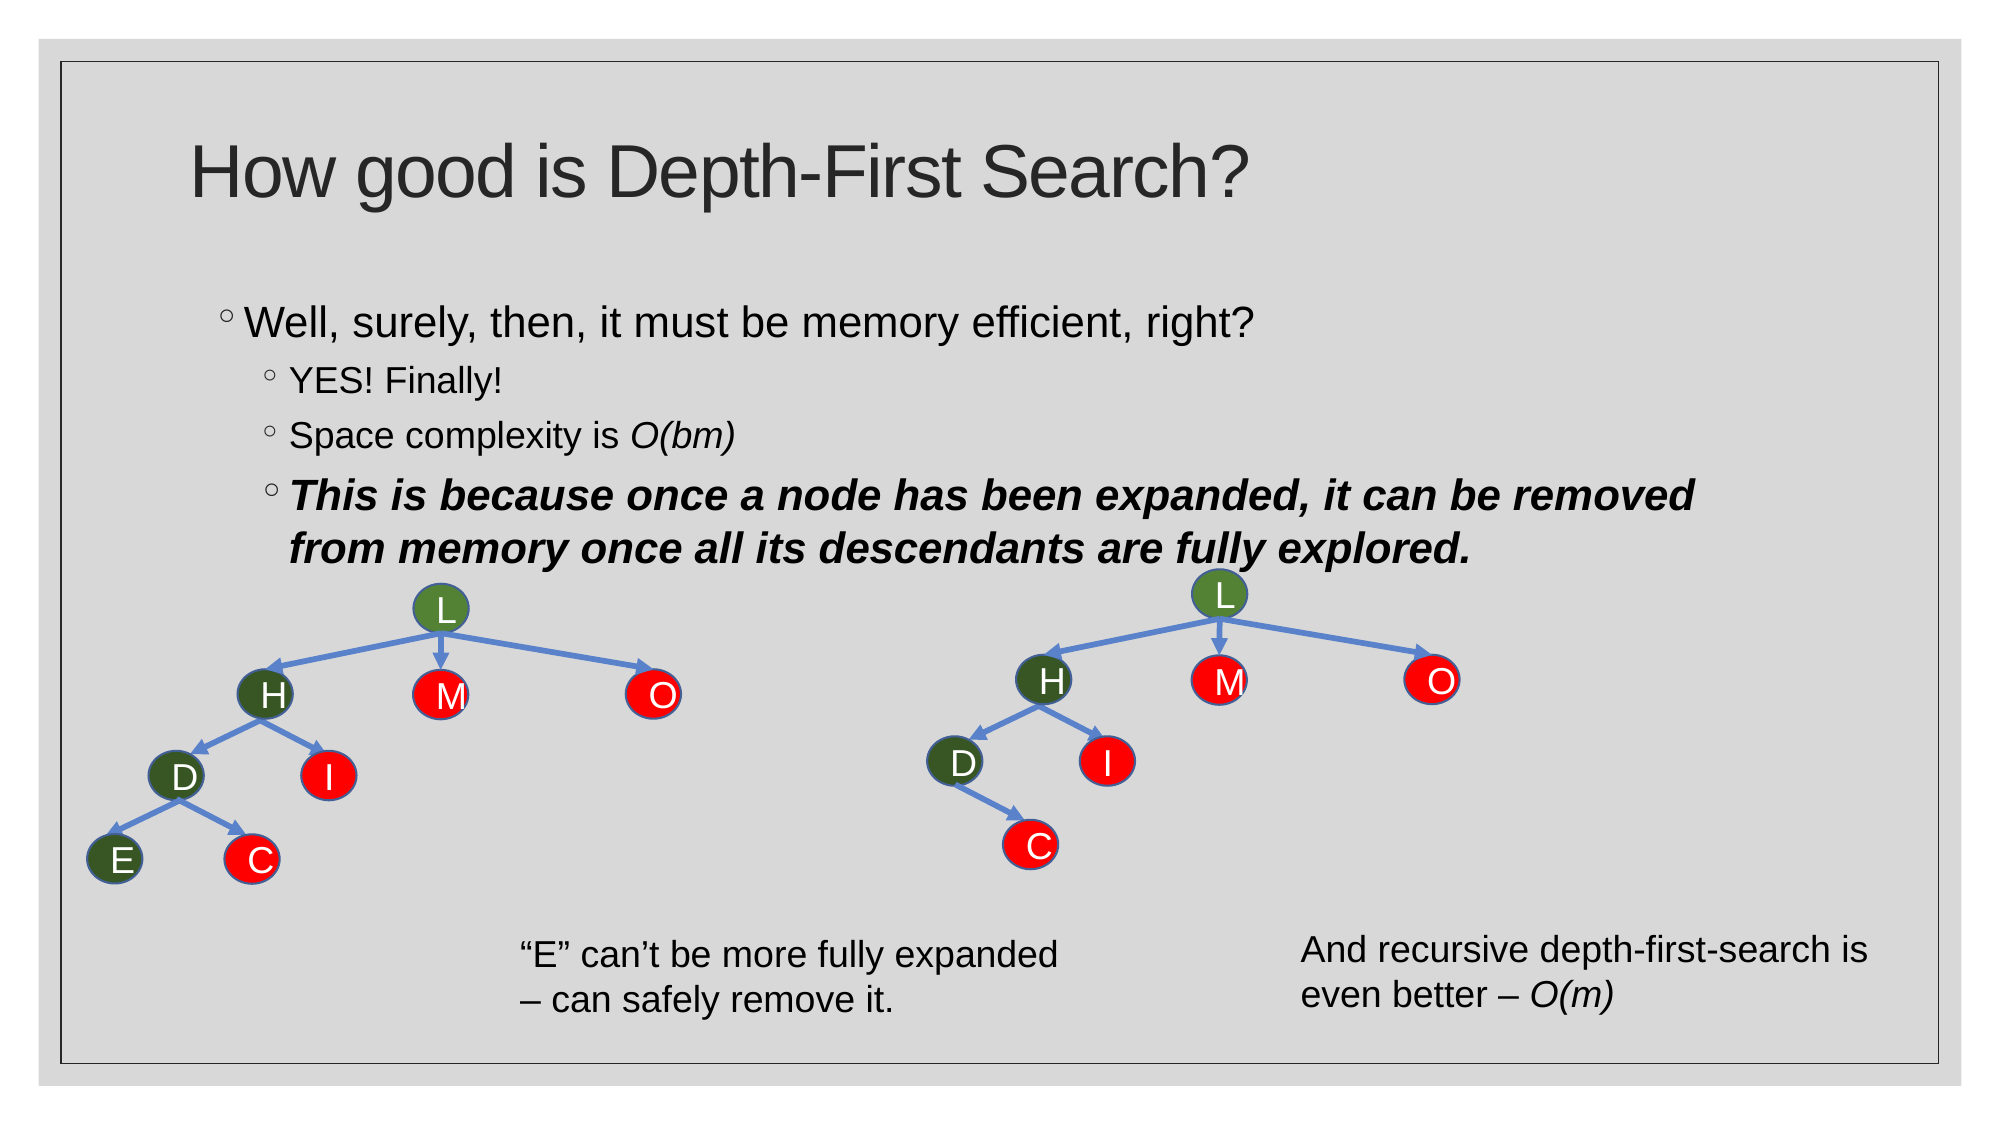

# How good is Depth-First Search?
Well, surely, then, it must be memory efficient, right?
YES! Finally!
Space complexity is O(bm)
This is because once a node has been expanded, it can be removed from memory once all its descendants are fully explored.
L
H
O
M
D
I
C
L
H
O
M
D
I
E
C
And recursive depth-first-search is even better – O(m)
“E” can’t be more fully expanded – can safely remove it.